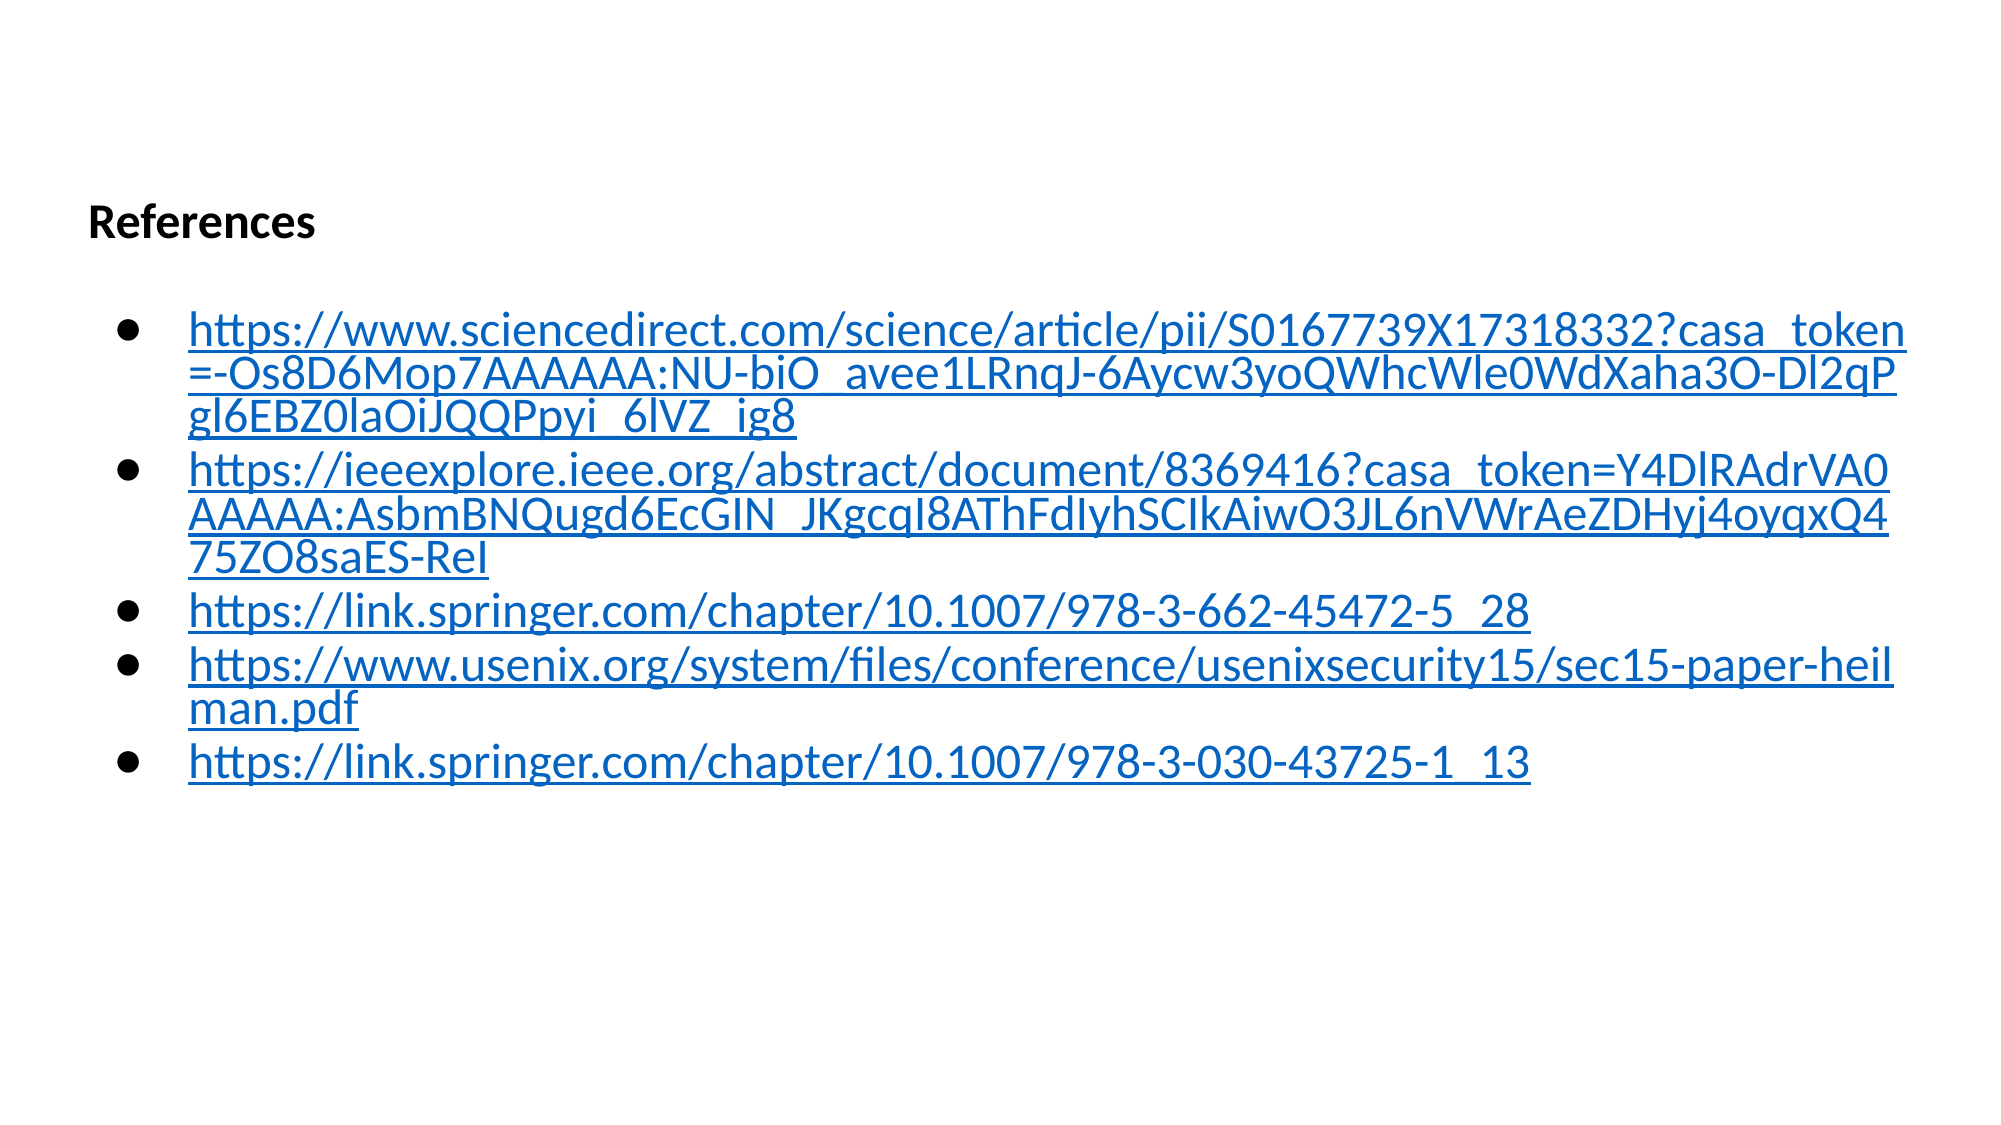

# Tesseract - Eclipse Attacks
References

https://www.sciencedirect.com/science/article/pii/S0167739X17318332?casa_token=-Os8D6Mop7AAAAAA:NU-biO_avee1LRnqJ-6Aycw3yoQWhcWle0WdXaha3O-Dl2qPgl6EBZ0laOiJQQPpyi_6lVZ_ig8
https://ieeexplore.ieee.org/abstract/document/8369416?casa_token=Y4DlRAdrVA0AAAAA:AsbmBNQugd6EcGIN_JKgcqI8AThFdIyhSCIkAiwO3JL6nVWrAeZDHyj4oyqxQ475ZO8saES-ReI
https://link.springer.com/chapter/10.1007/978-3-662-45472-5_28
https://www.usenix.org/system/files/conference/usenixsecurity15/sec15-paper-heilman.pdf
https://link.springer.com/chapter/10.1007/978-3-030-43725-1_13